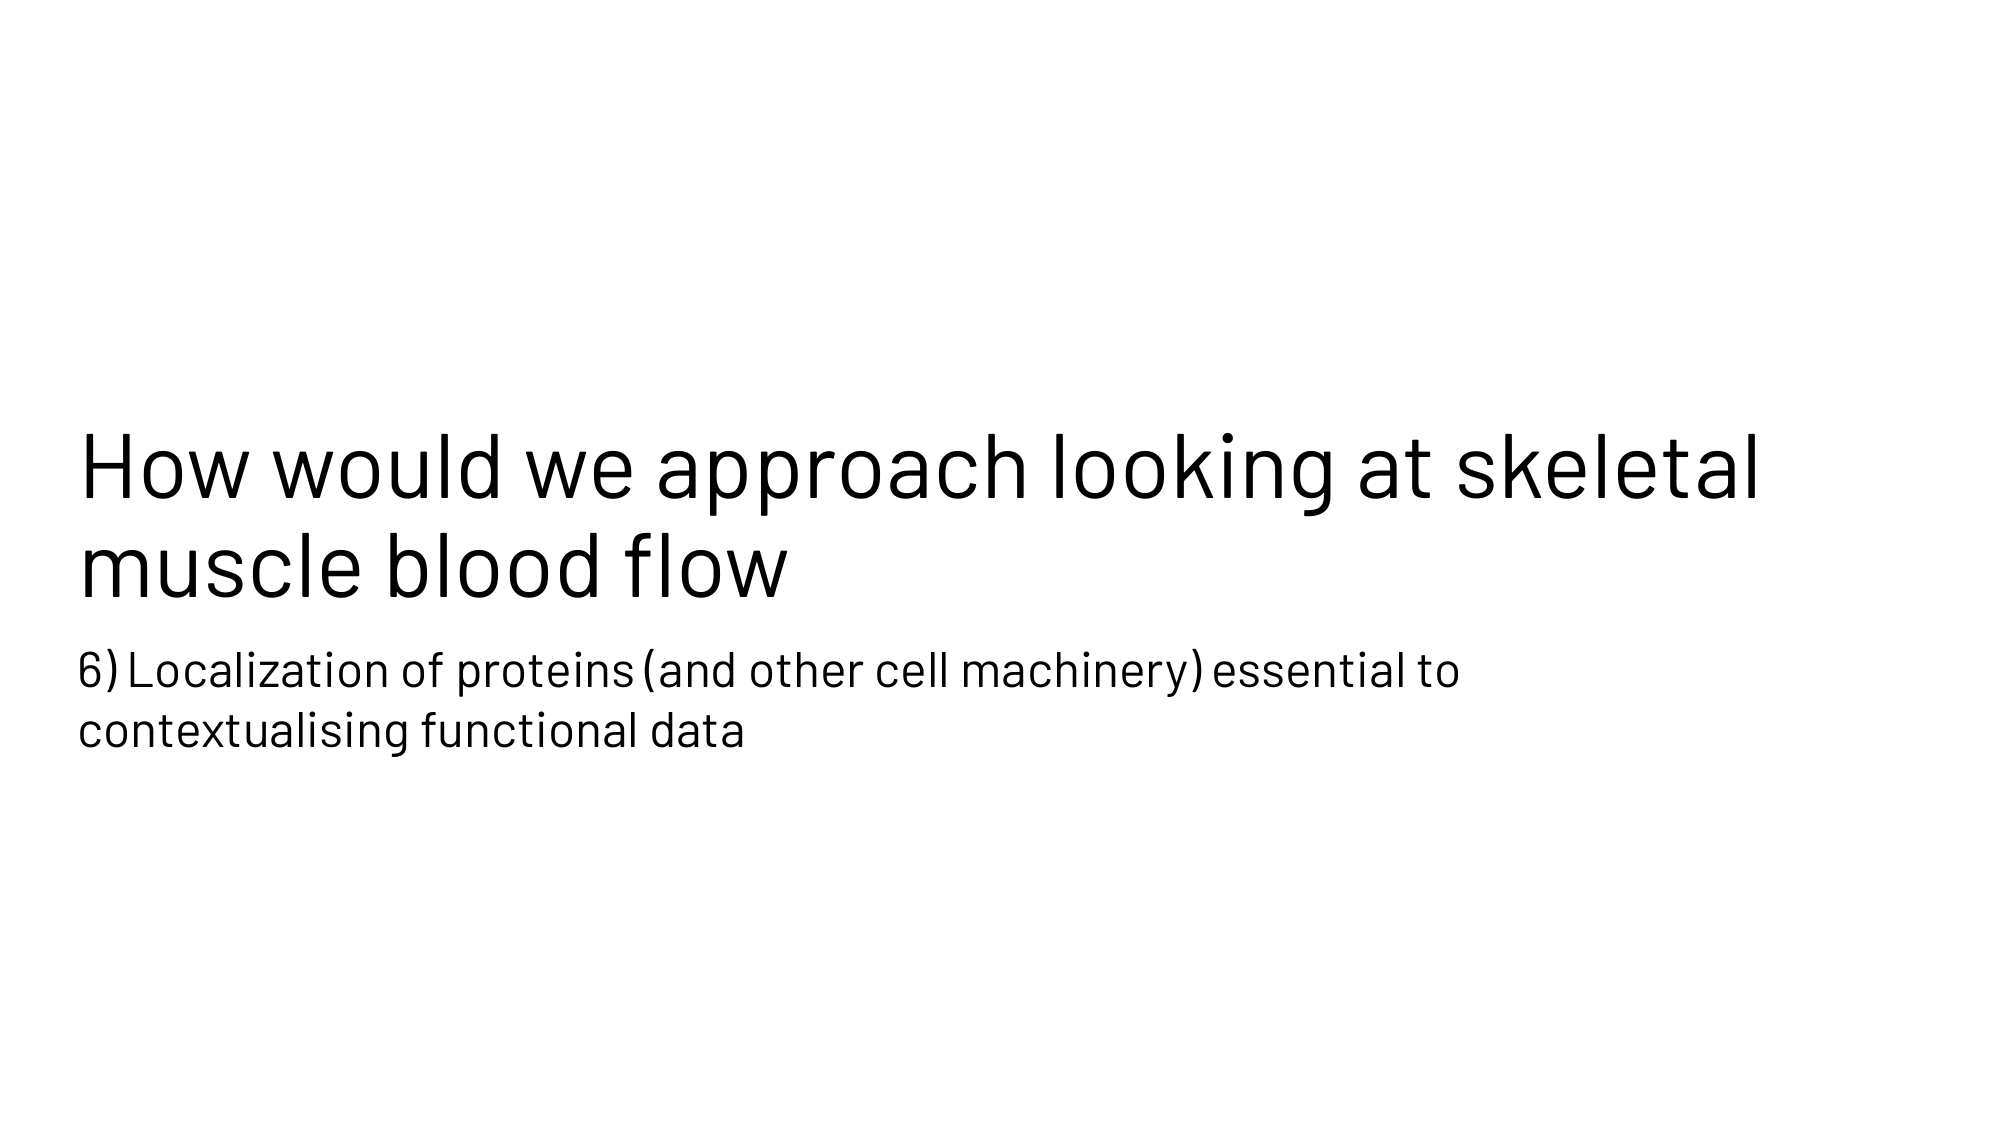

# How would we approach looking at skeletal muscle blood flow
6) Localization of proteins (and other cell machinery) essential to contextualising functional data